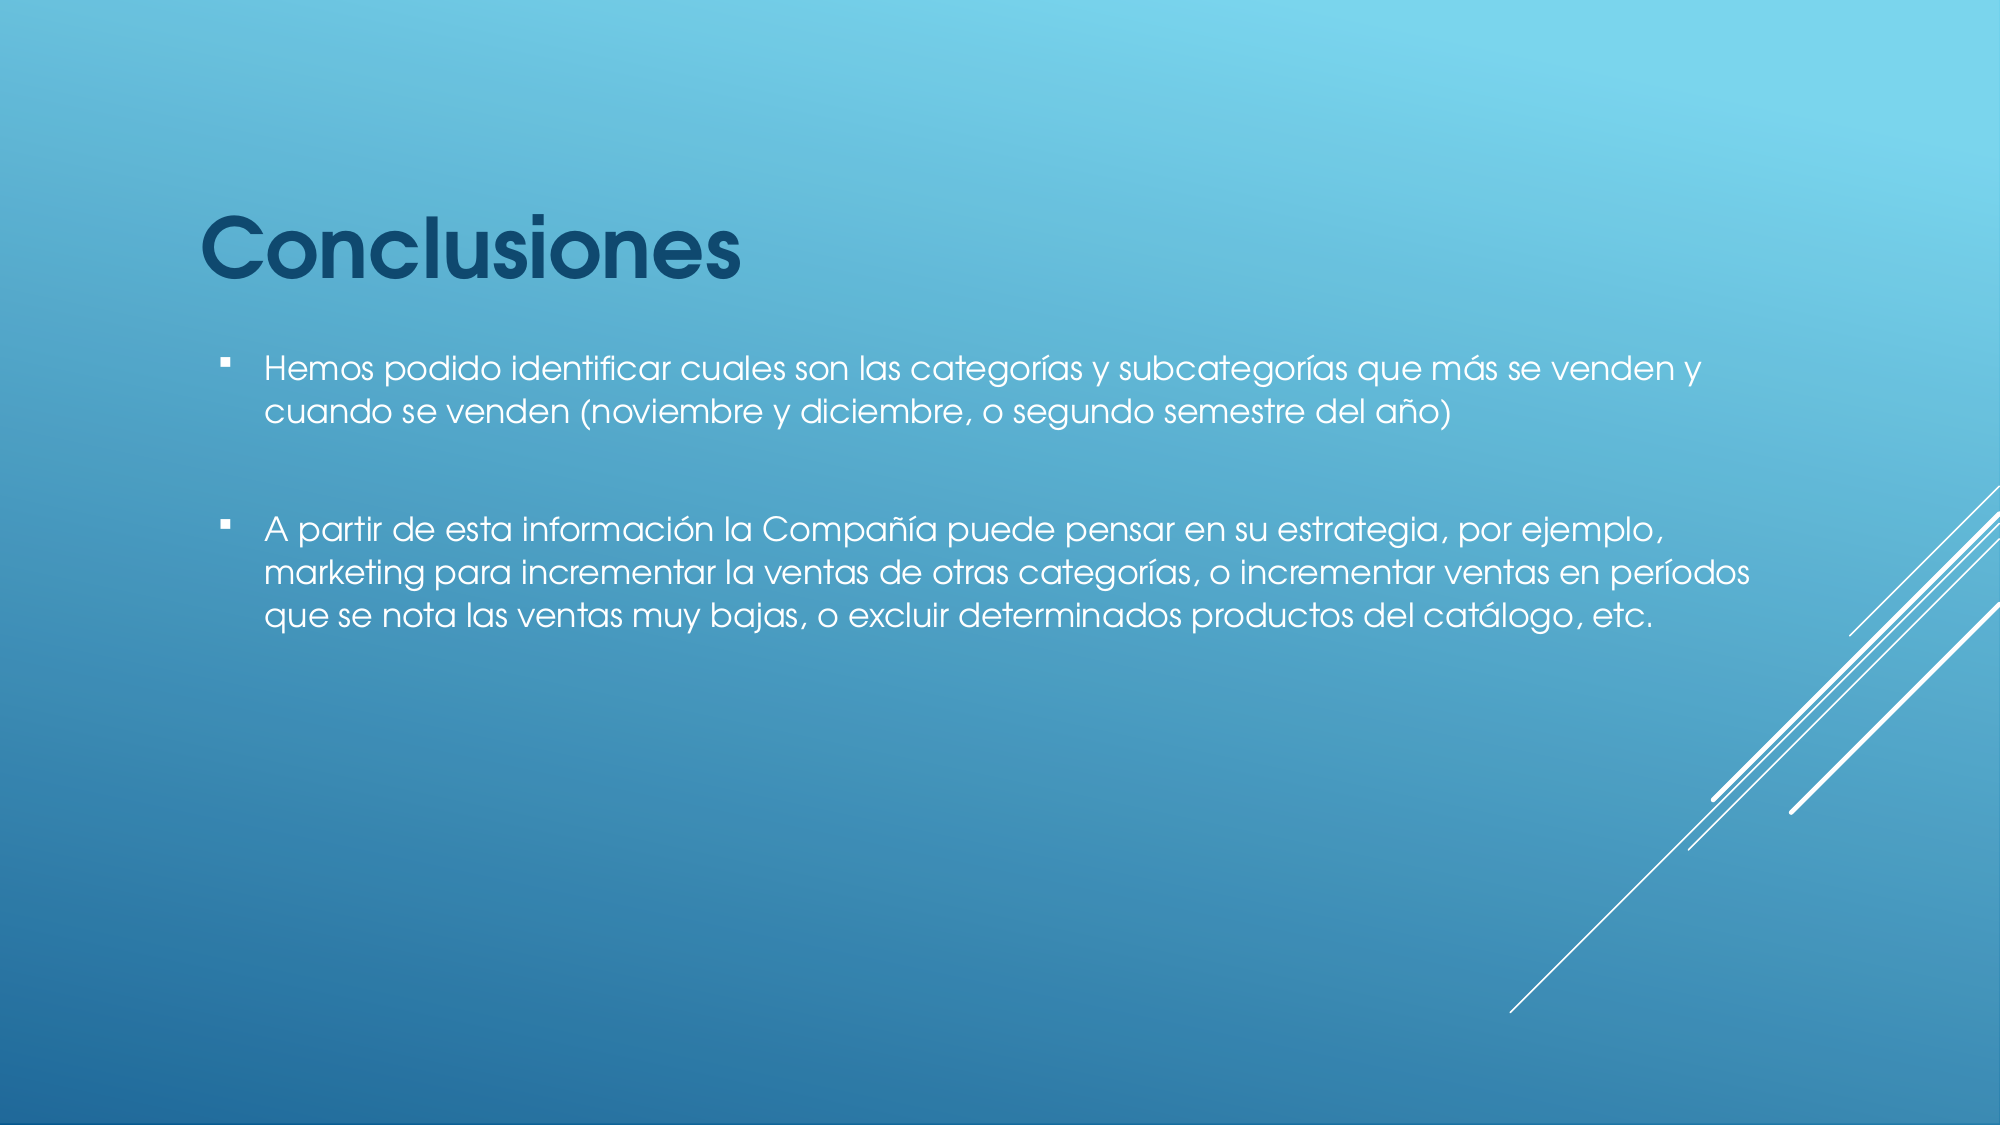

Conclusiones
Hemos podido identificar cuales son las categorías y subcategorías que más se venden y cuando se venden (noviembre y diciembre, o segundo semestre del año)

A partir de esta información la Compañía puede pensar en su estrategia, por ejemplo, marketing para incrementar la ventas de otras categorías, o incrementar ventas en períodos que se nota las ventas muy bajas, o excluir determinados productos del catálogo, etc.